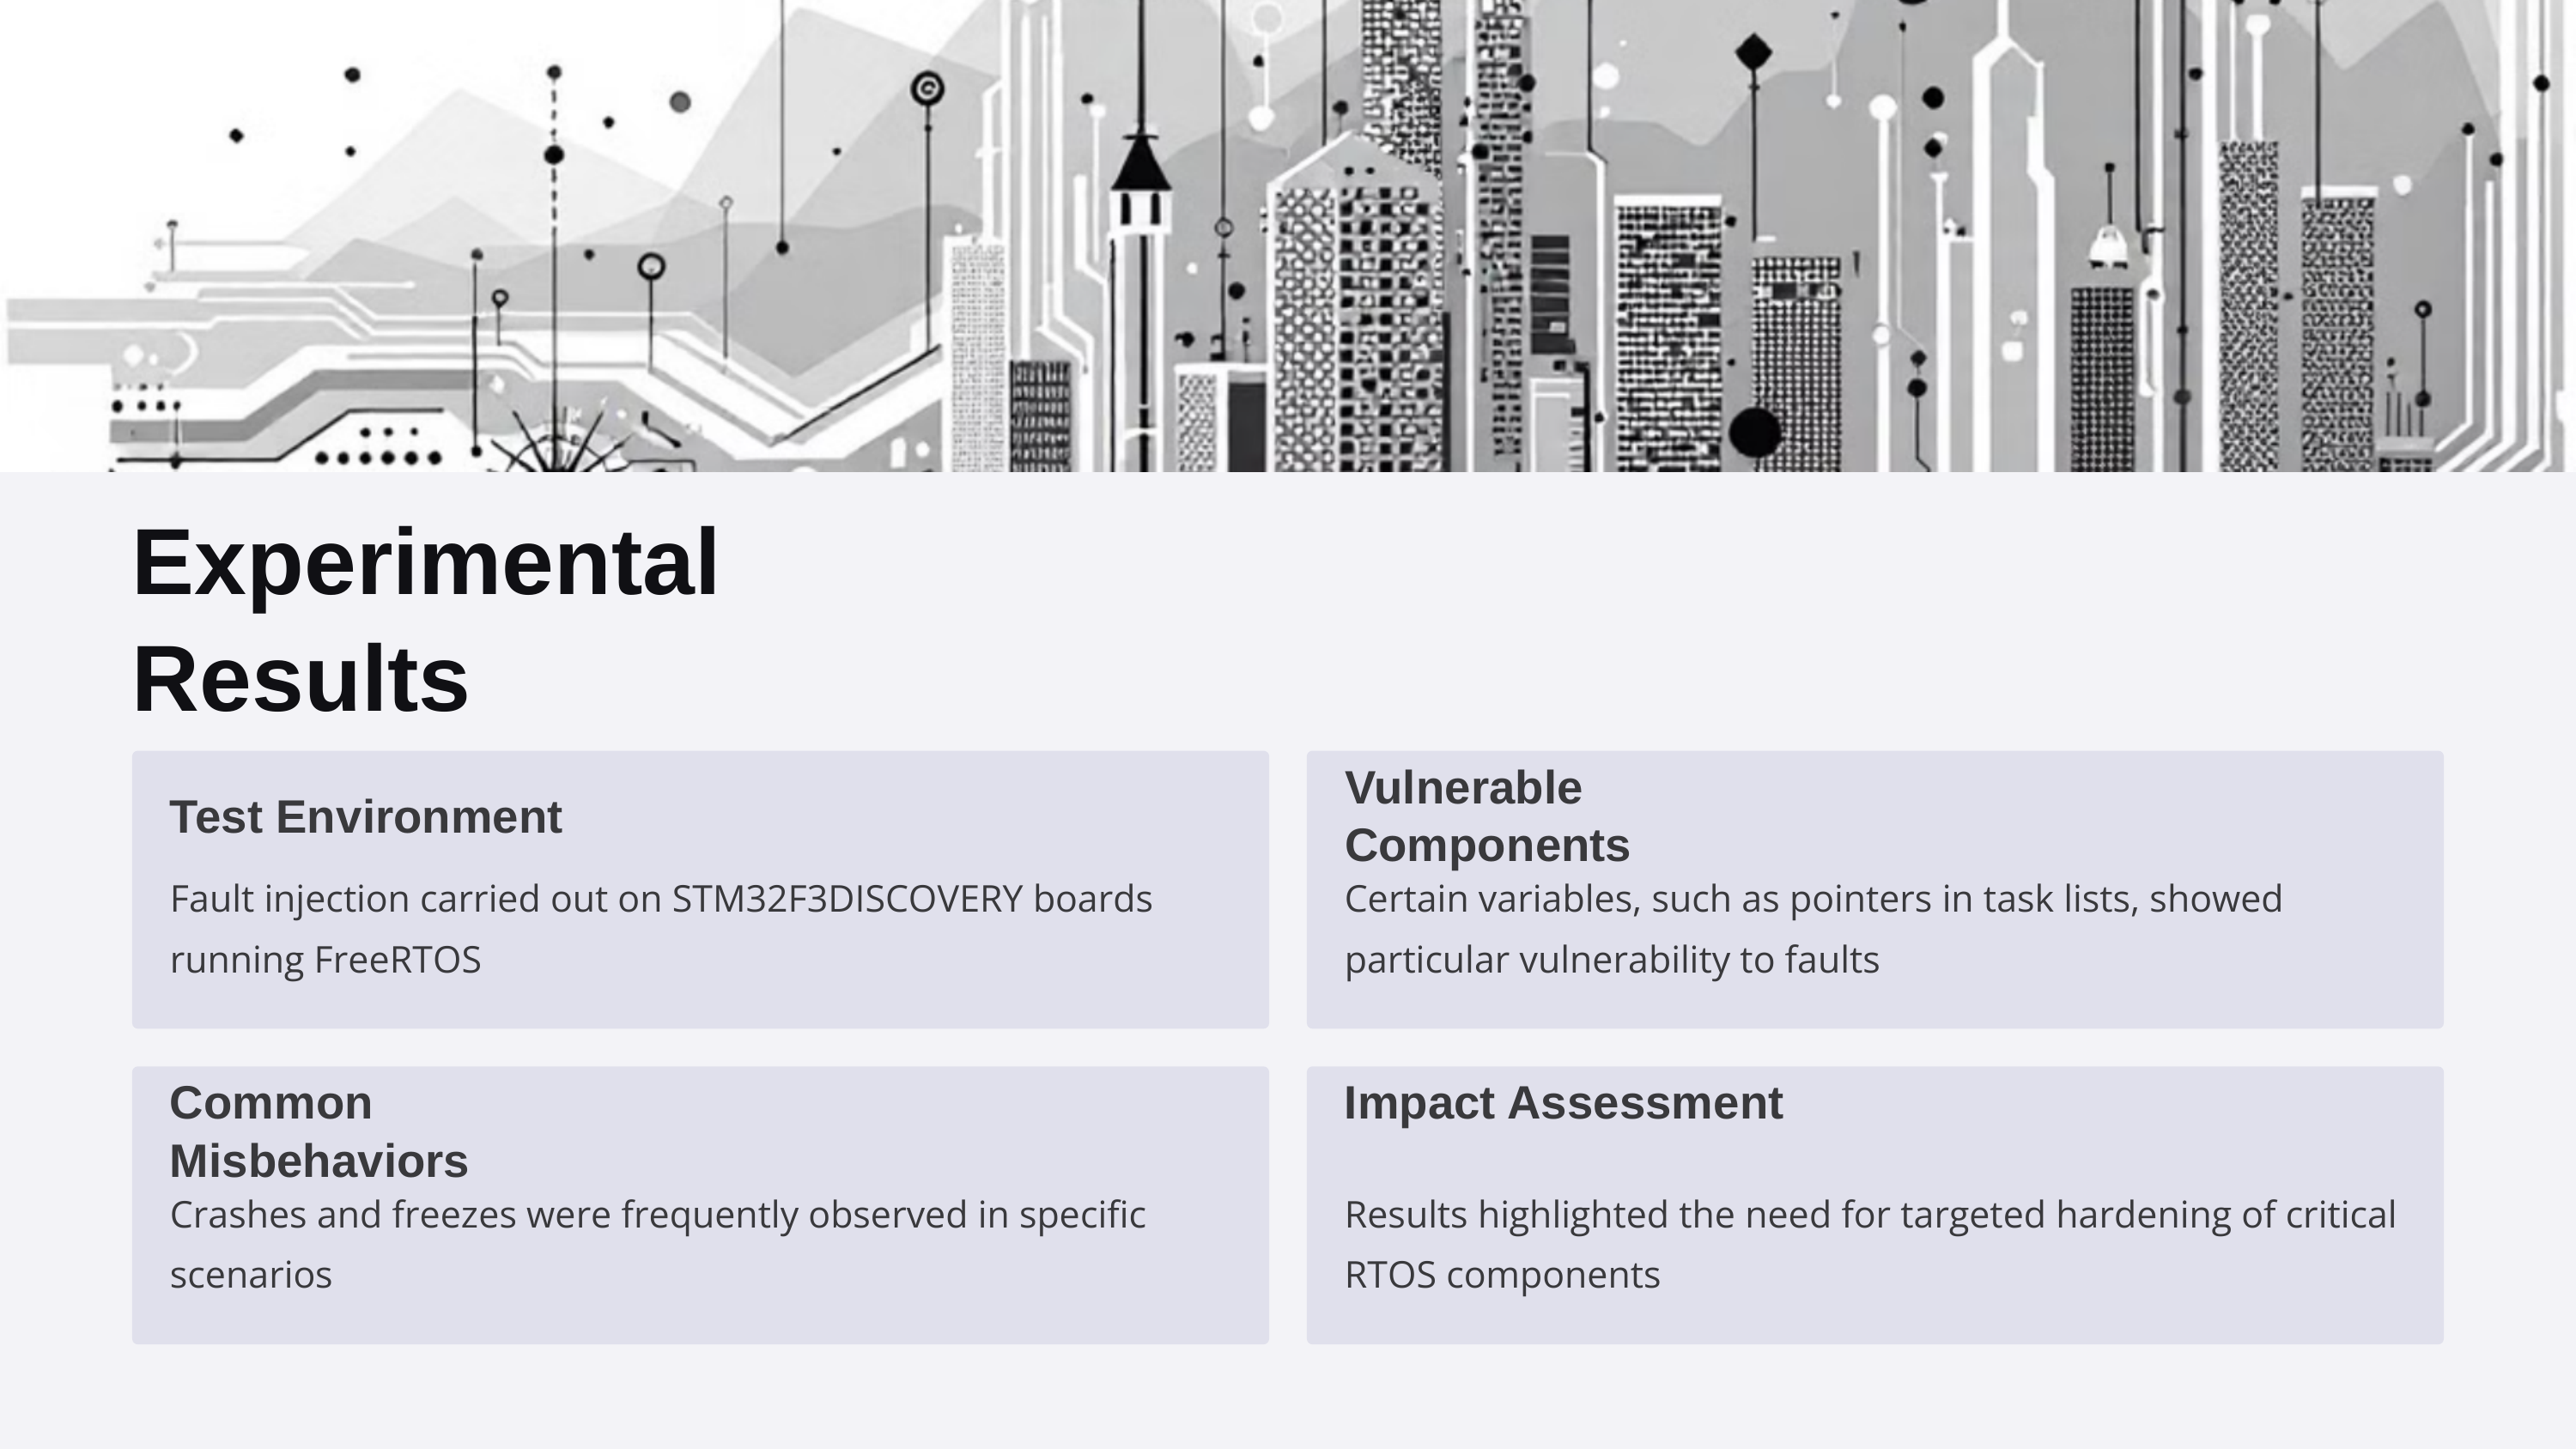

Experimental Results

Vulnerable Components
Test Environment
Fault injection carried out on STM32F3DISCOVERY boards running FreeRTOS
Certain variables, such as pointers in task lists, showed particular vulnerability to faults

Common Misbehaviors
Impact Assessment
Crashes and freezes were frequently observed in specific scenarios
Results highlighted the need for targeted hardening of critical RTOS components